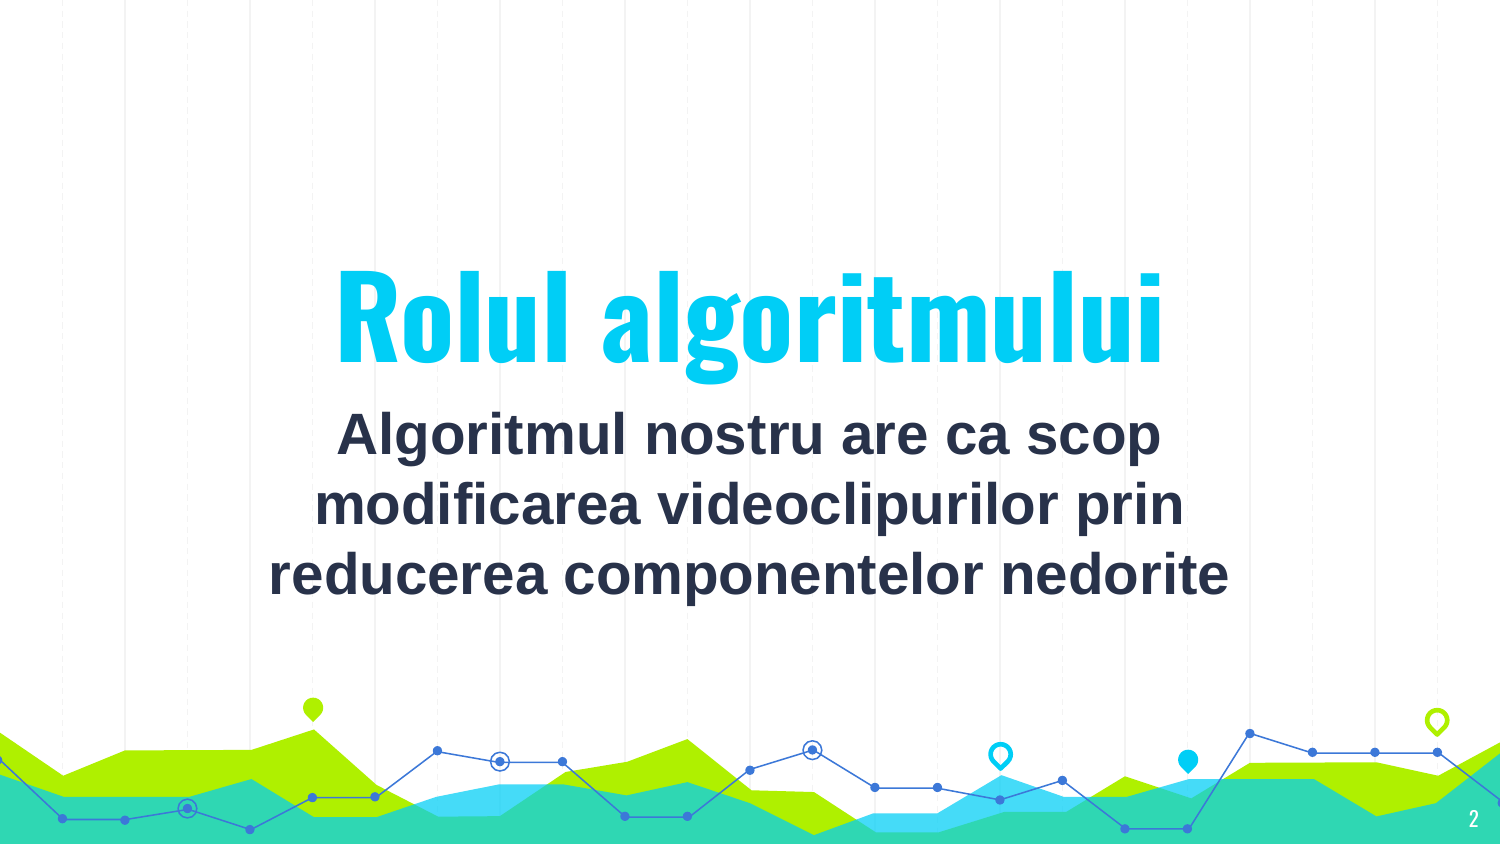

Rolul algoritmului
Algoritmul nostru are ca scop modificarea videoclipurilor prin reducerea componentelor nedorite
2